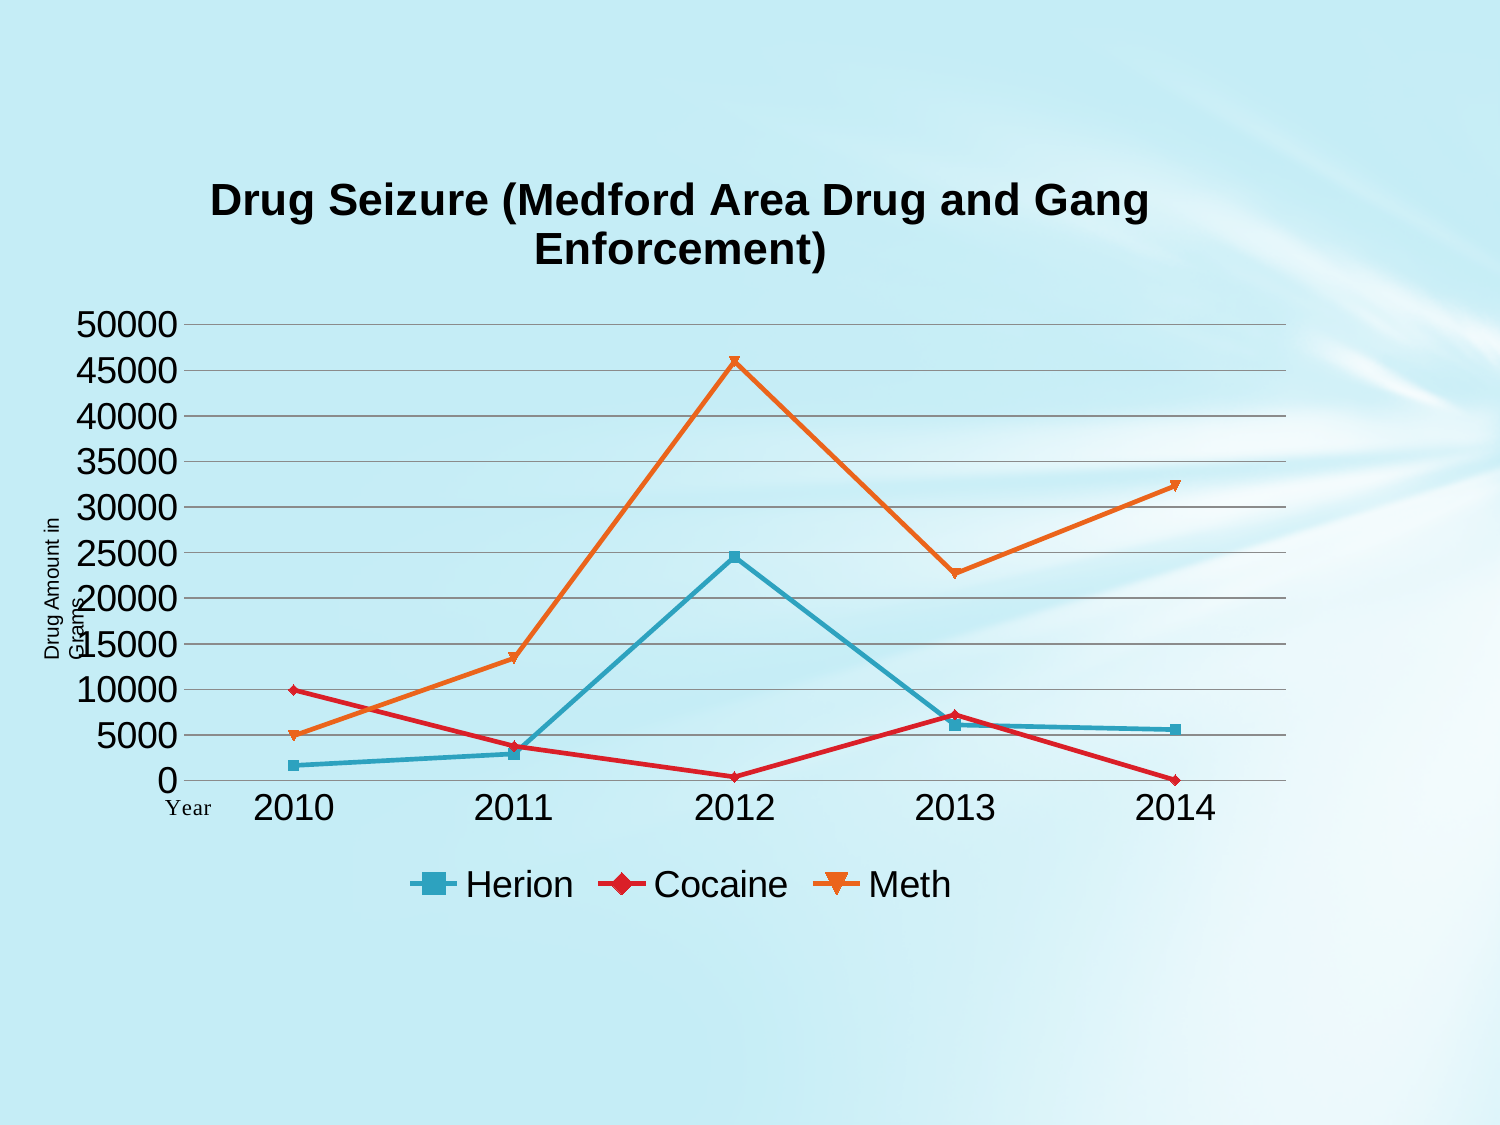

### Chart: Drug Seizure (Medford Area Drug and Gang Enforcement)

| Category | Herion | Cocaine | Meth |
|---|---|---|---|
| 2010 | 1661.0 | 9945.0 | 4926.0 |
| 2011 | 2935.0 | 3784.0 | 13423.0 |
| 2012 | 24538.0 | 406.0 | 45970.0 |
| 2013 | 6107.0 | 7237.0 | 22684.0 |
| 2014 | 5588.0 | 56.0 | 32328.0 |
Drug Amount in Grams